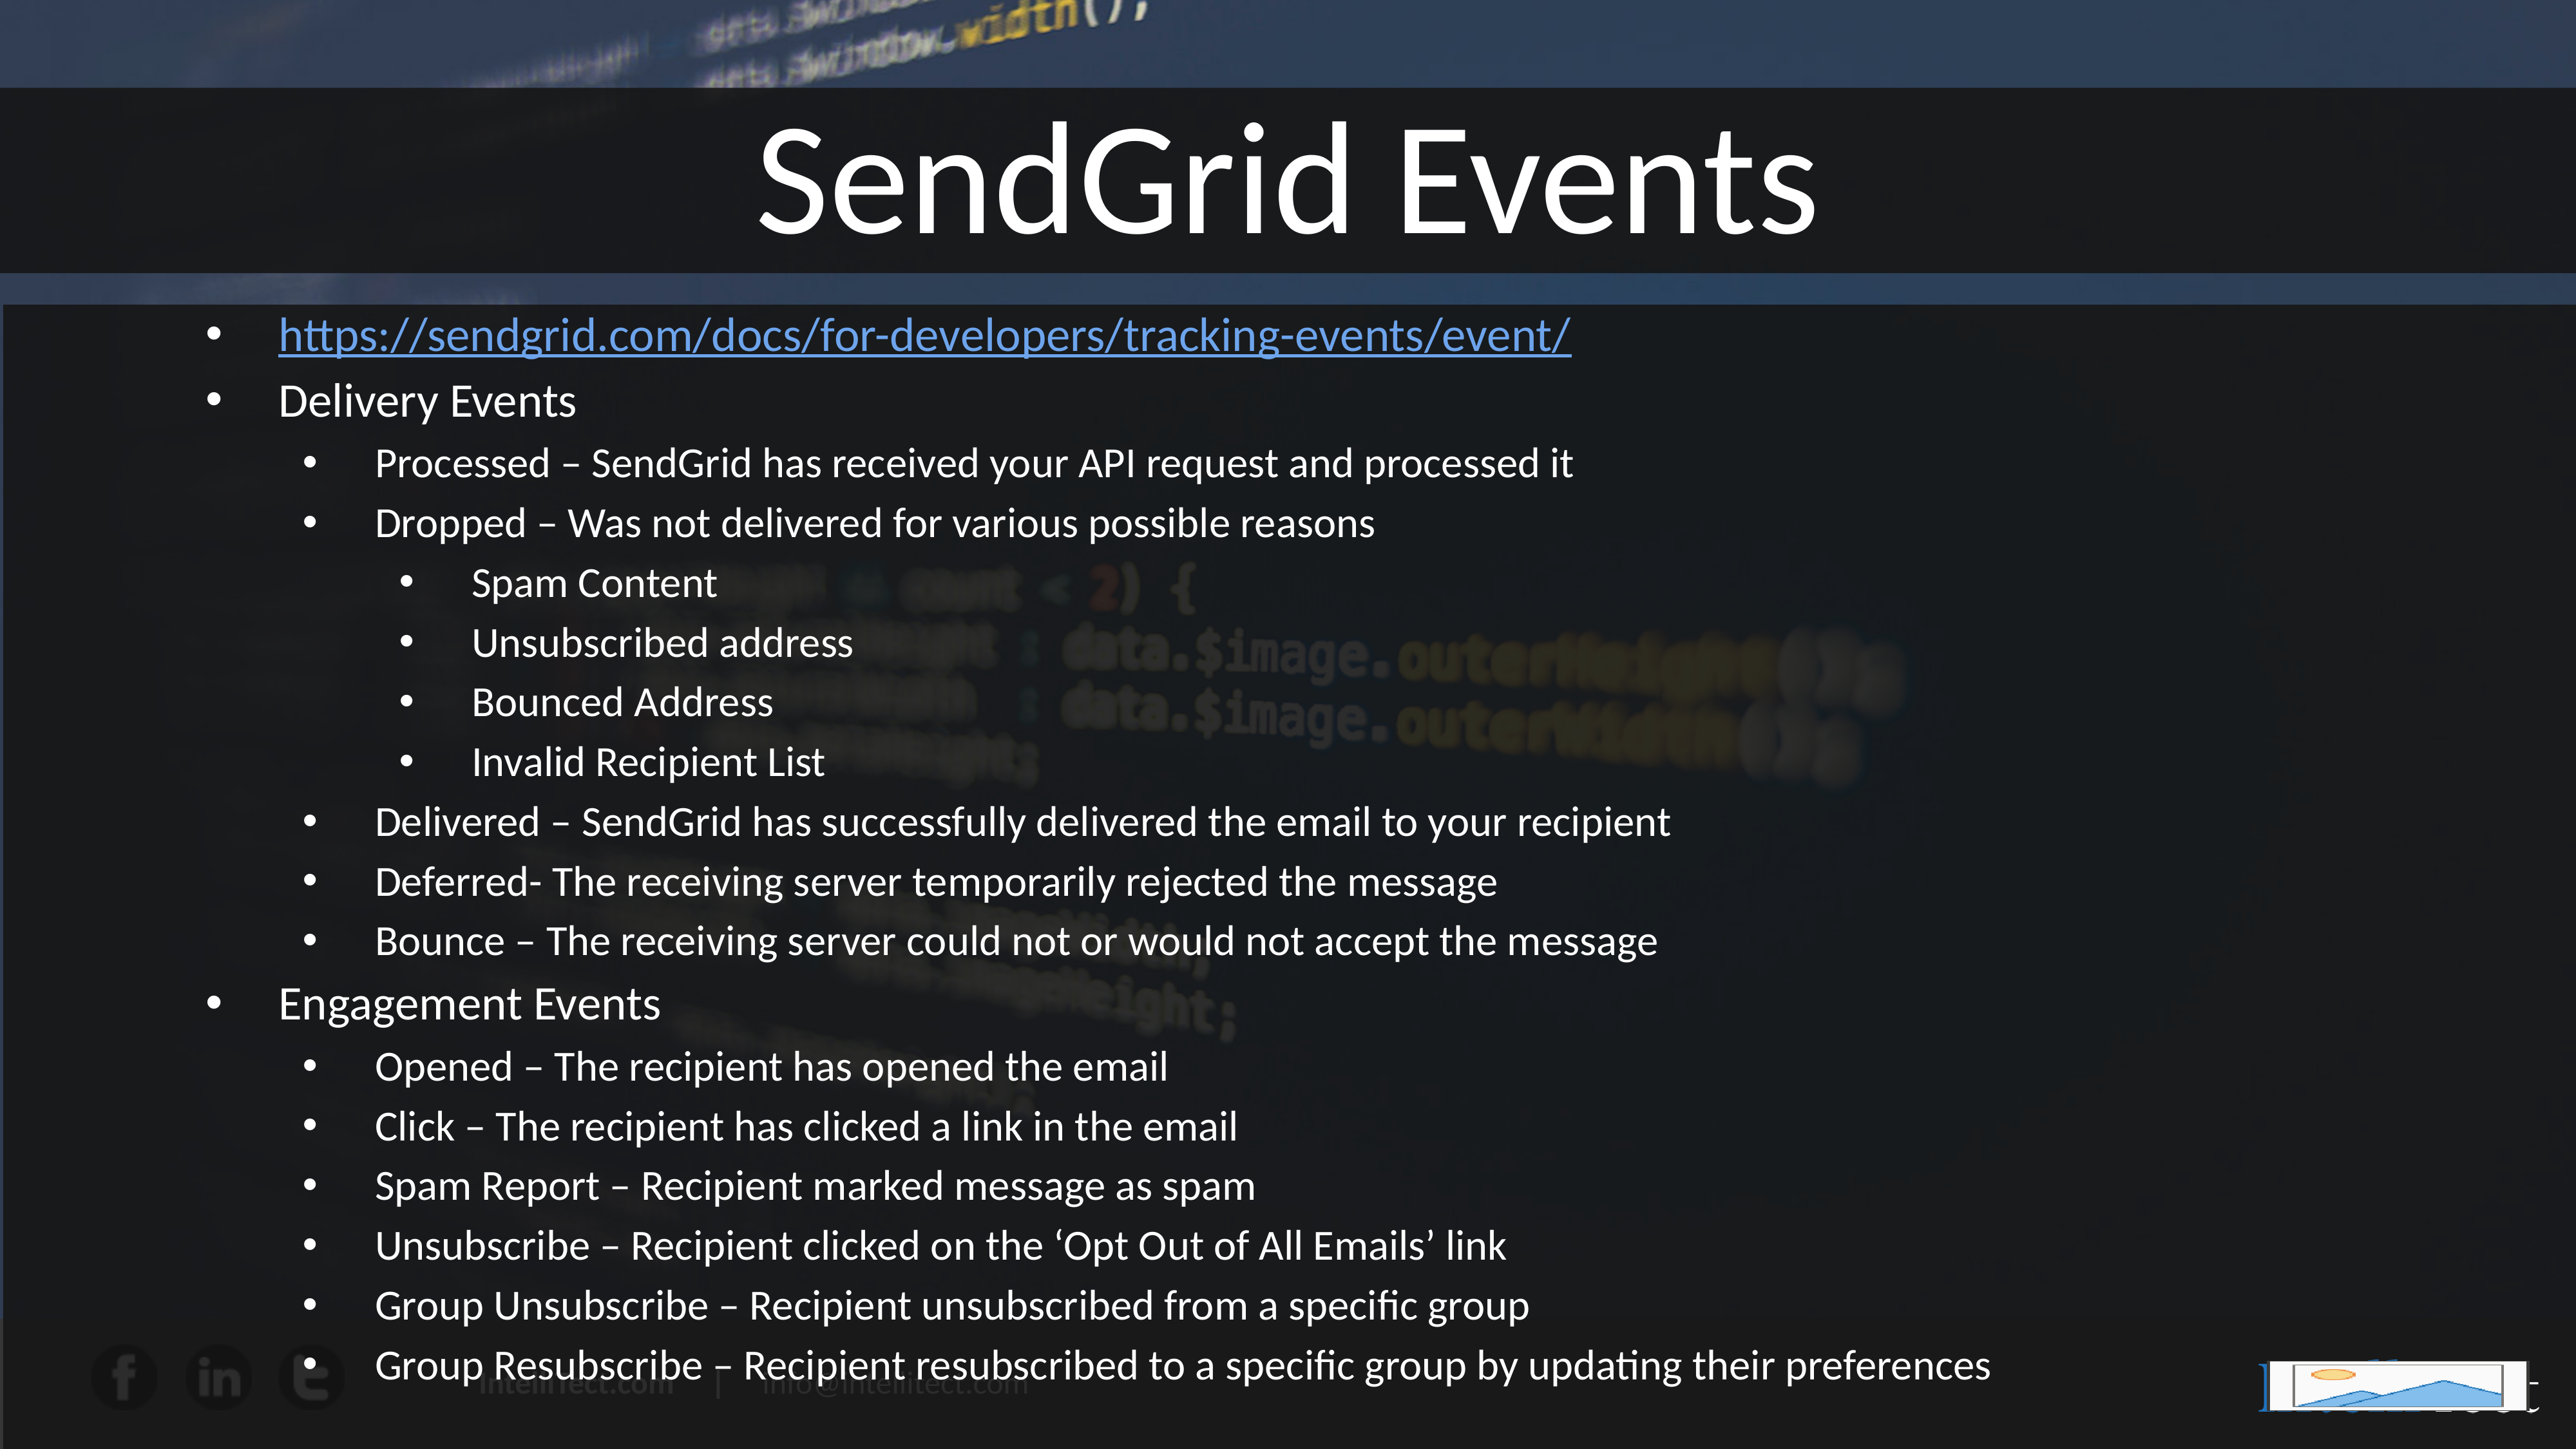

# SendGrid Events
https://sendgrid.com/docs/for-developers/tracking-events/event/
Delivery Events
Processed – SendGrid has received your API request and processed it
Dropped – Was not delivered for various possible reasons
Spam Content
Unsubscribed address
Bounced Address
Invalid Recipient List
Delivered – SendGrid has successfully delivered the email to your recipient
Deferred- The receiving server temporarily rejected the message
Bounce – The receiving server could not or would not accept the message
Engagement Events
Opened – The recipient has opened the email
Click – The recipient has clicked a link in the email
Spam Report – Recipient marked message as spam
Unsubscribe – Recipient clicked on the ‘Opt Out of All Emails’ link
Group Unsubscribe – Recipient unsubscribed from a specific group
Group Resubscribe – Recipient resubscribed to a specific group by updating their preferences